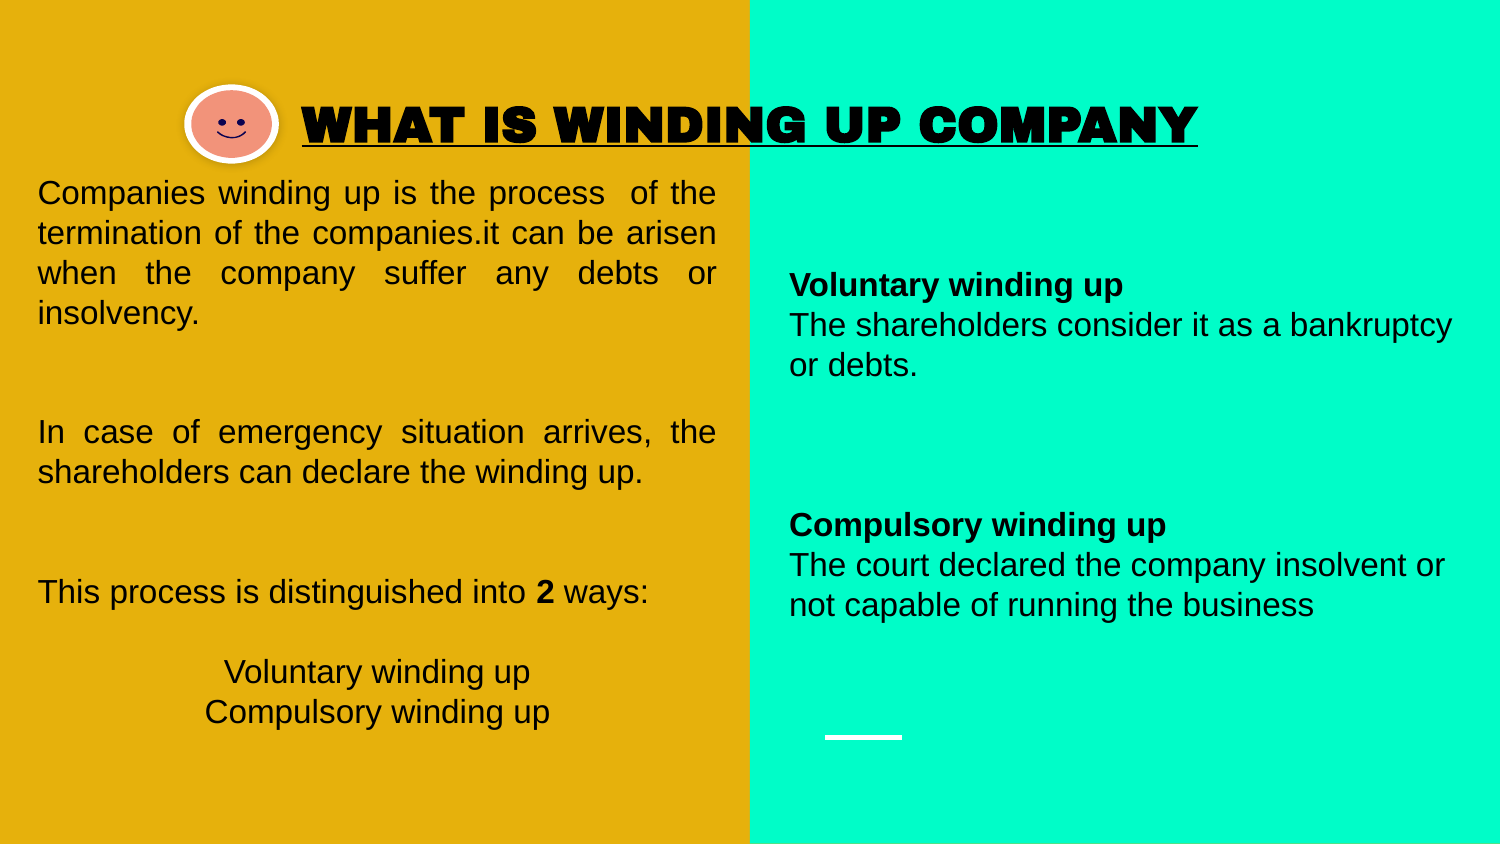

WHAT IS WINDING UP COMPANY
Companies winding up is the process  of the termination of the companies.it can be arisen when the company suffer any debts or insolvency.

In case of emergency situation arrives, the shareholders can declare the winding up.

This process is distinguished into 2 ways:

Voluntary winding up
Compulsory winding up
Voluntary winding up
The shareholders consider it as a bankruptcy or debts.

Compulsory winding up
The court declared the company insolvent or not capable of running the business